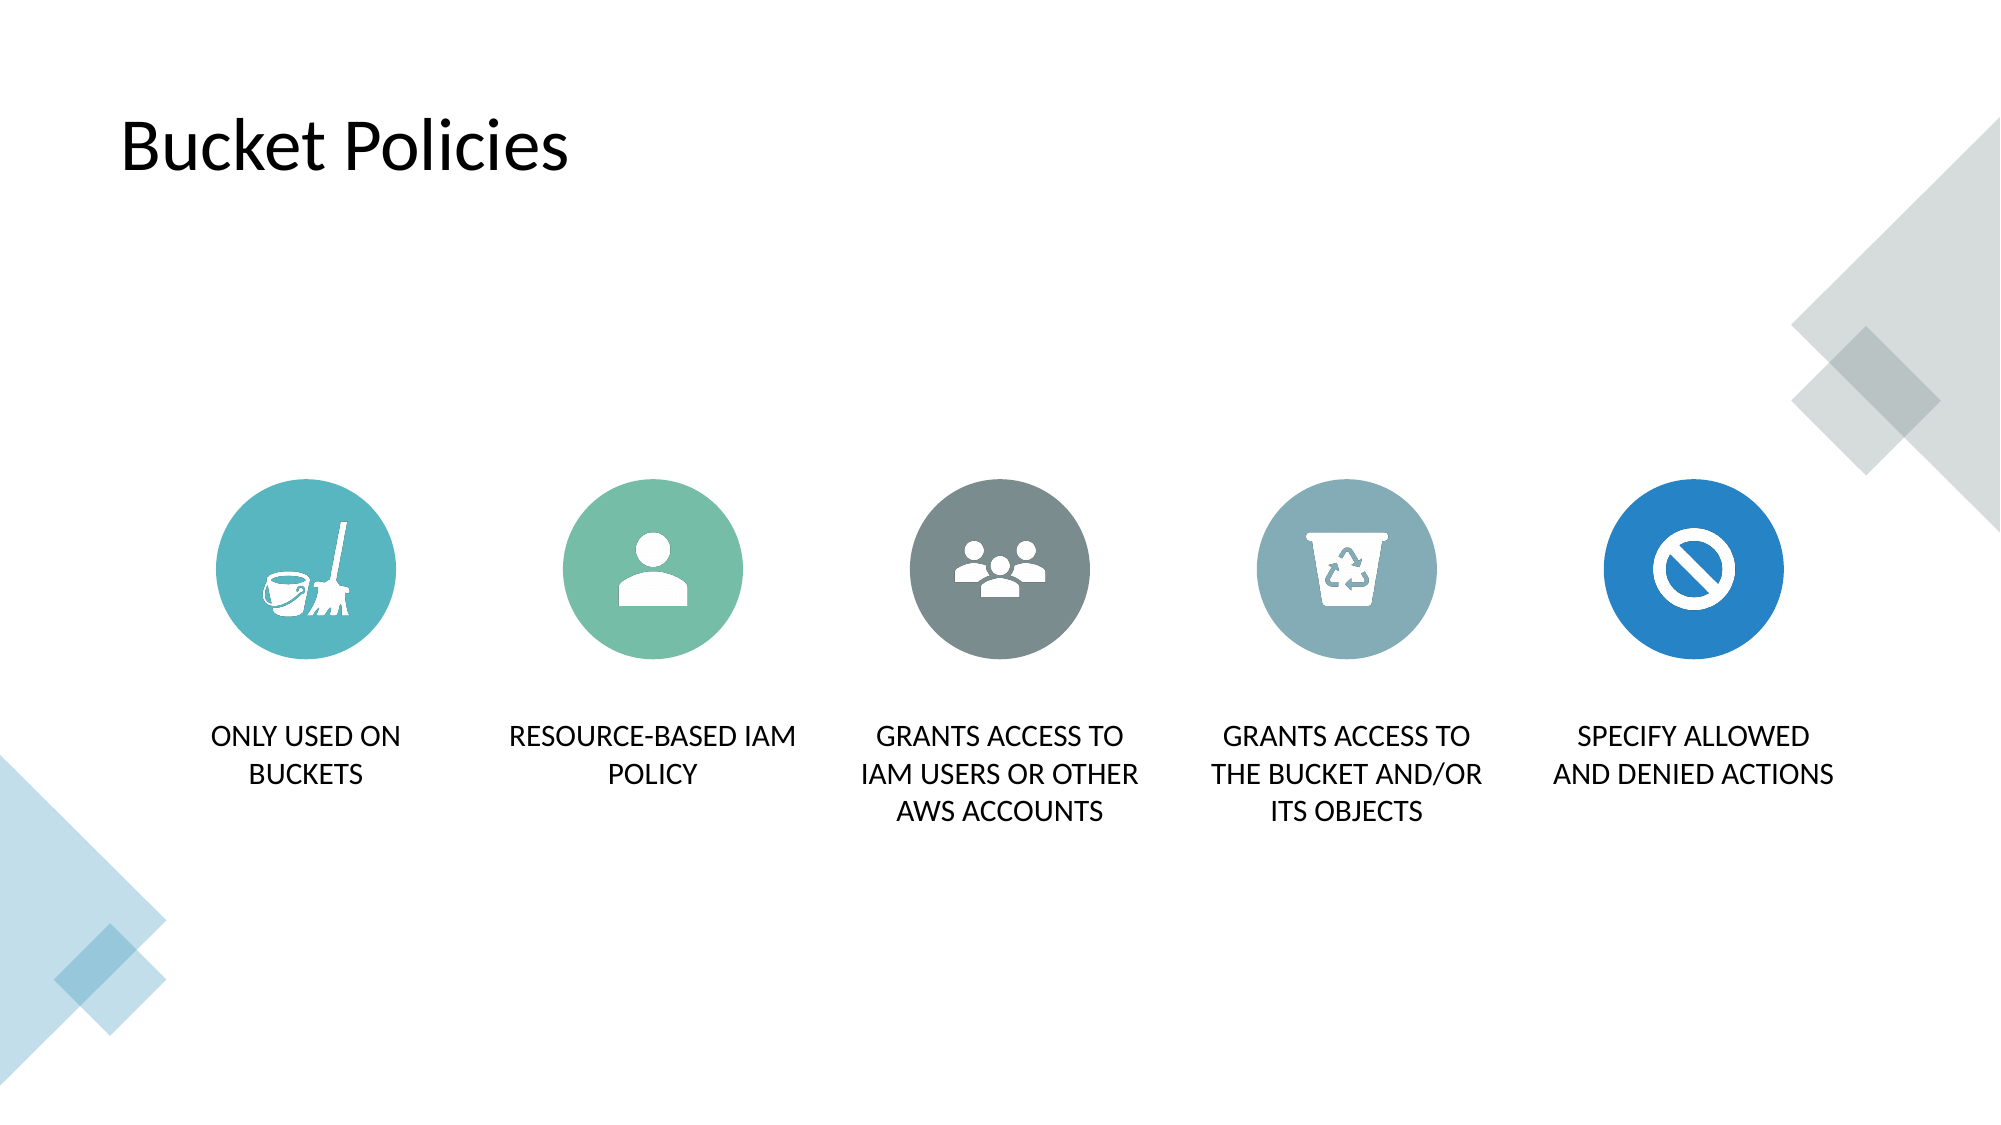

# Bucket Policies

Only used on buckets
Resource-based IAM policy
Grants access to IAM users or other AWS accounts
Grants access to the bucket and/or its objects
Specify allowed and denied actions